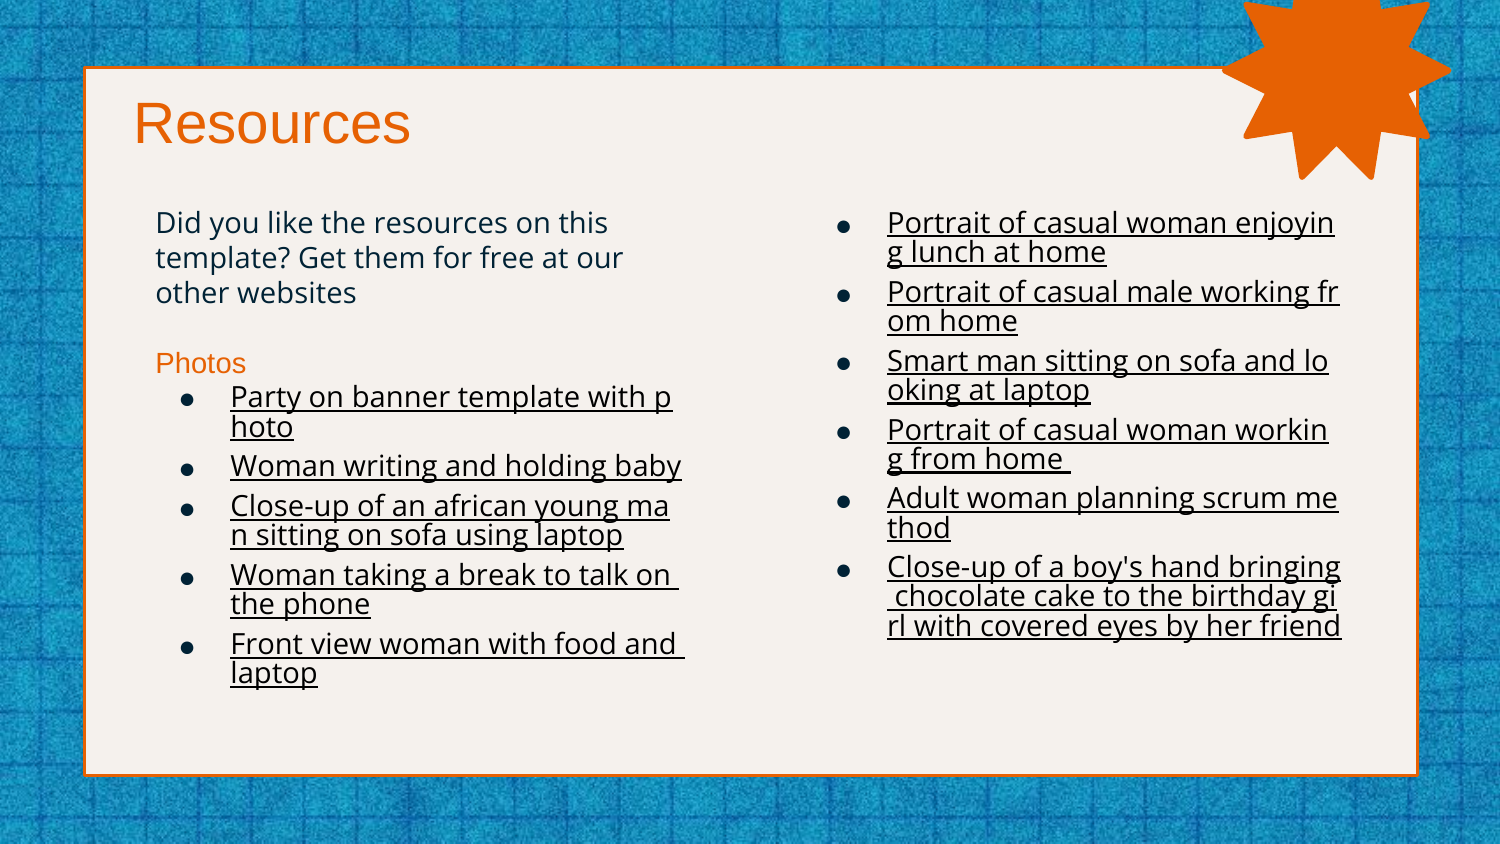

# Resources
Did you like the resources on this template? Get them for free at our other websites

Photos
Party on banner template with photo
Woman writing and holding baby
Close-up of an african young man sitting on sofa using laptop
Woman taking a break to talk on the phone
Front view woman with food and laptop

Portrait of casual woman enjoying lunch at home
Portrait of casual male working from home
Smart man sitting on sofa and looking at laptop
Portrait of casual woman working from home
Adult woman planning scrum method
Close-up of a boy's hand bringing chocolate cake to the birthday girl with covered eyes by her friend